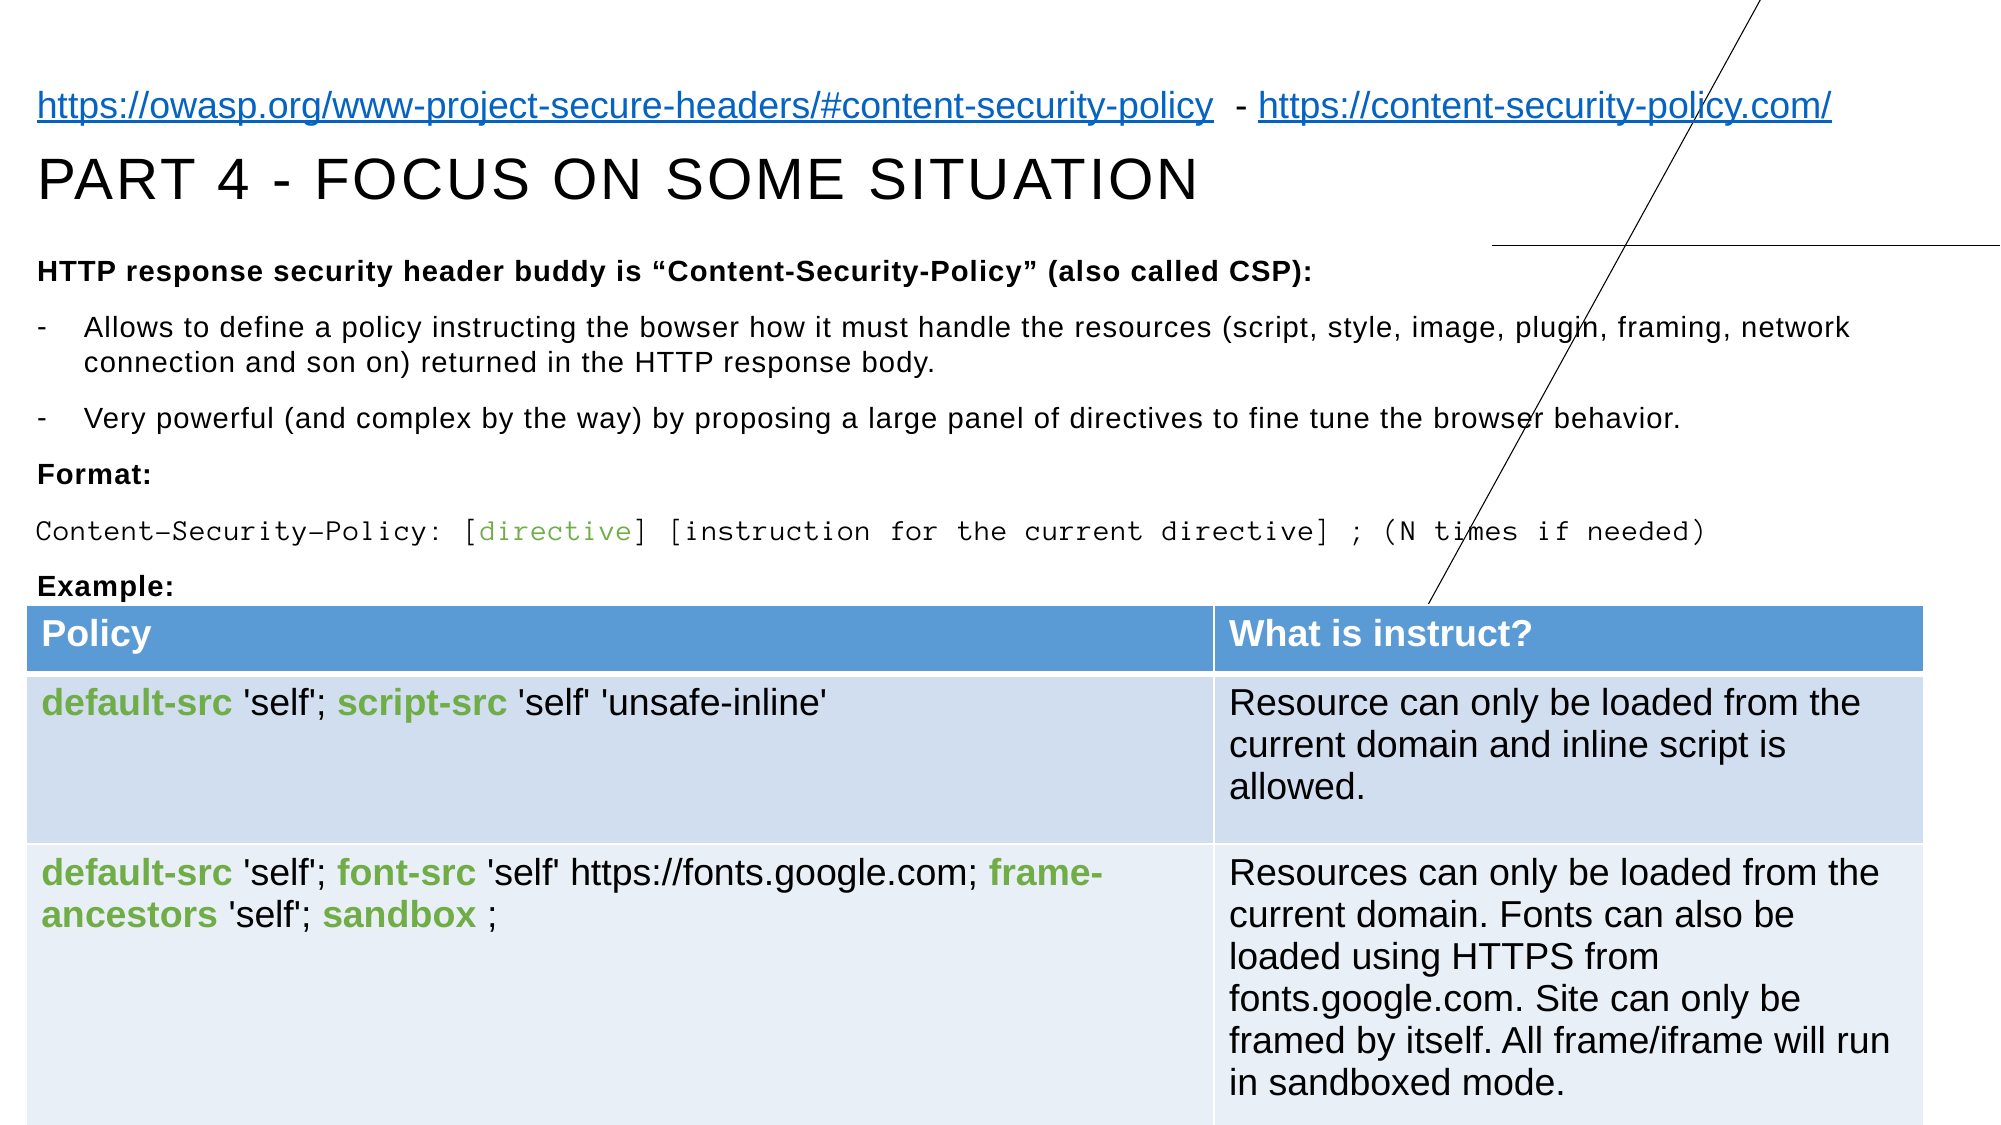

# Part 4 - Focus on some situation
https://owasp.org/www-project-secure-headers/#content-security-policy  - https://content-security-policy.com/
HTTP response security header buddy is “Content-Security-Policy” (also called CSP):
Allows to define a policy instructing the bowser how it must handle the resources (script, style, image, plugin, framing, network connection and son on) returned in the HTTP response body.
Very powerful (and complex by the way) by proposing a large panel of directives to fine tune the browser behavior.
Format:
Content-Security-Policy: [directive] [instruction for the current directive] ; (N times if needed)
Example:

| Policy | What is instruct? |
| --- | --- |
| default-src 'self'; script-src 'self' 'unsafe-inline' | Resource can only be loaded from the current domain and inline script is allowed. |
| default-src 'self'; font-src 'self' https://fonts.google.com; frame-ancestors 'self'; sandbox ; | Resources can only be loaded from the current domain. Fonts can also be loaded using HTTPS from fonts.google.com. Site can only be framed by itself. All frame/iframe will run in sandboxed mode. |
20XX
PRESENTATION TITLE
28